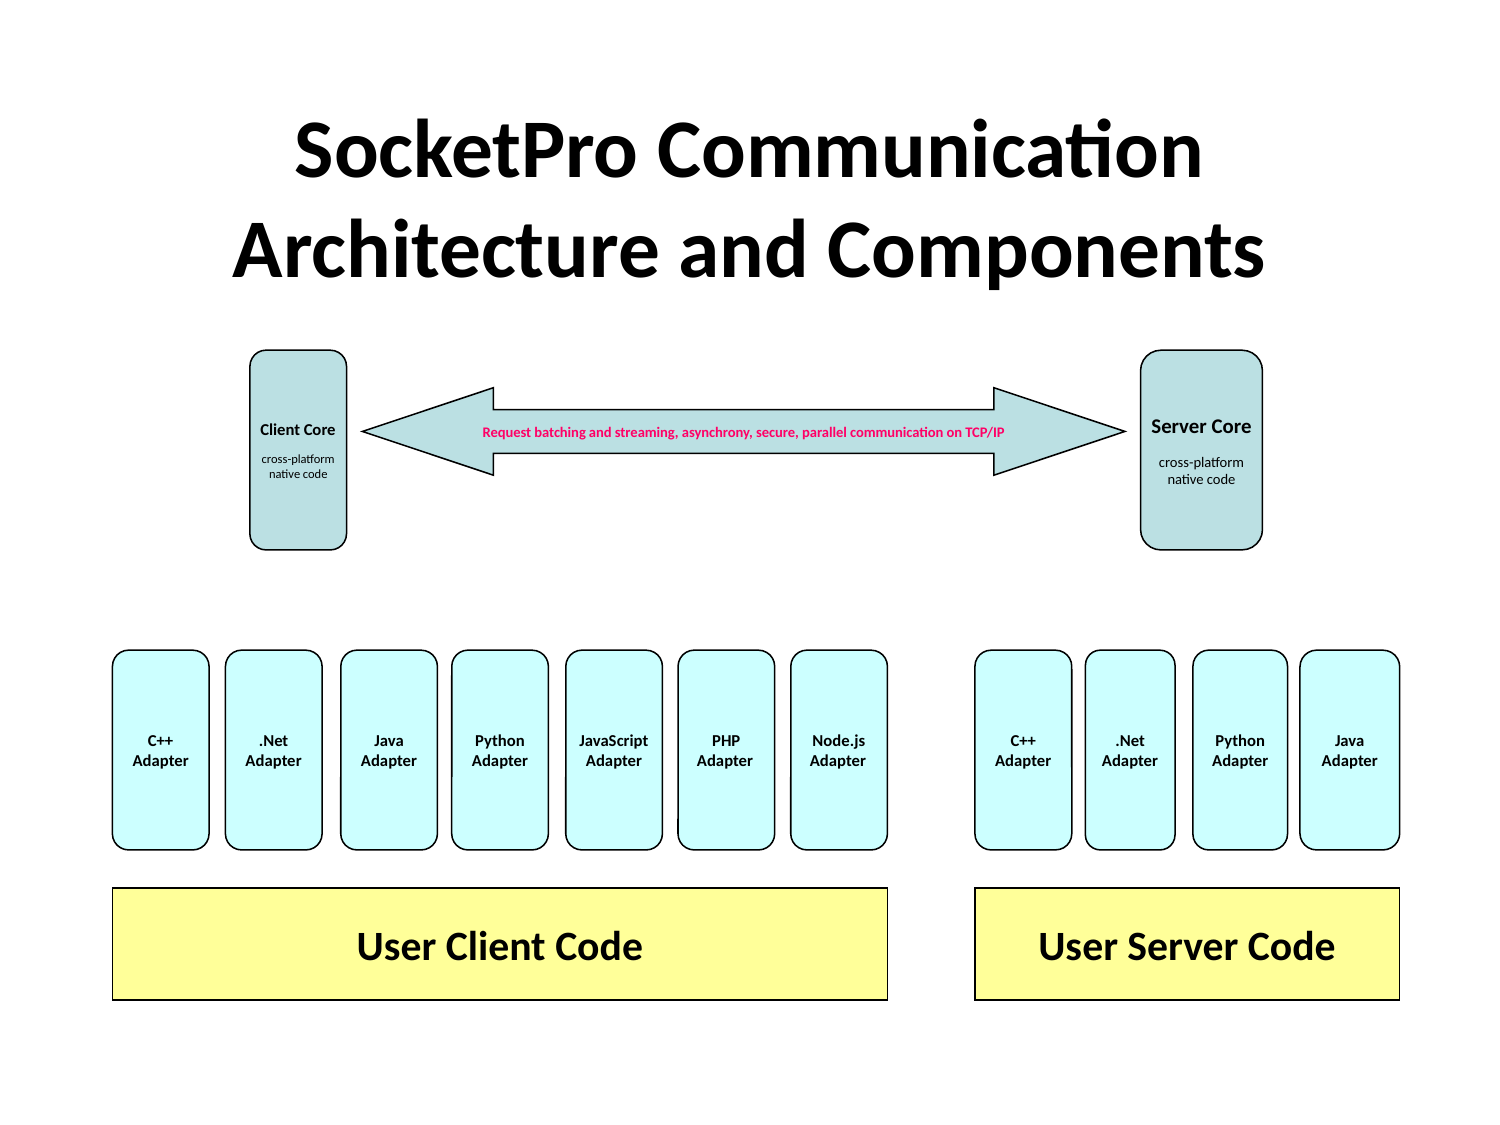

# SocketPro Communication Architecture and Components
Client Core

cross-platform
native code
Server Core

cross-platform
native code
Request batching and streaming, asynchrony, secure, parallel communication on TCP/IP
C++
Adapter
.Net
Adapter
Java
Adapter
Python
Adapter
JavaScript
Adapter
PHP
Adapter
Node.js
Adapter
C++
Adapter
.Net
Adapter
Python
Adapter
Java
Adapter
User Client Code
User Server Code